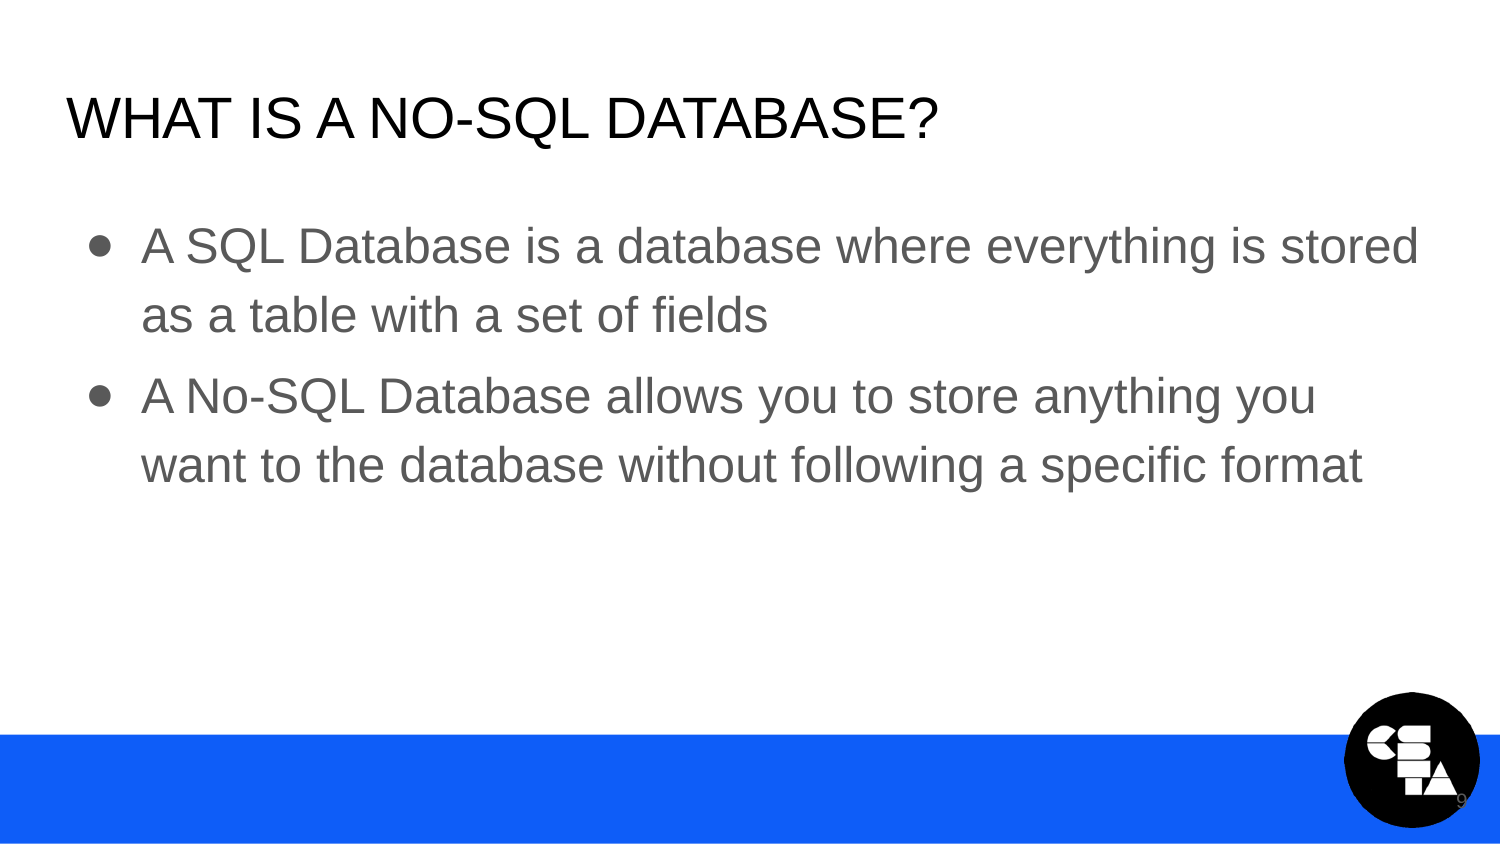

# What is a No-SQL Database?
A SQL Database is a database where everything is stored as a table with a set of fields
A No-SQL Database allows you to store anything you want to the database without following a specific format
9